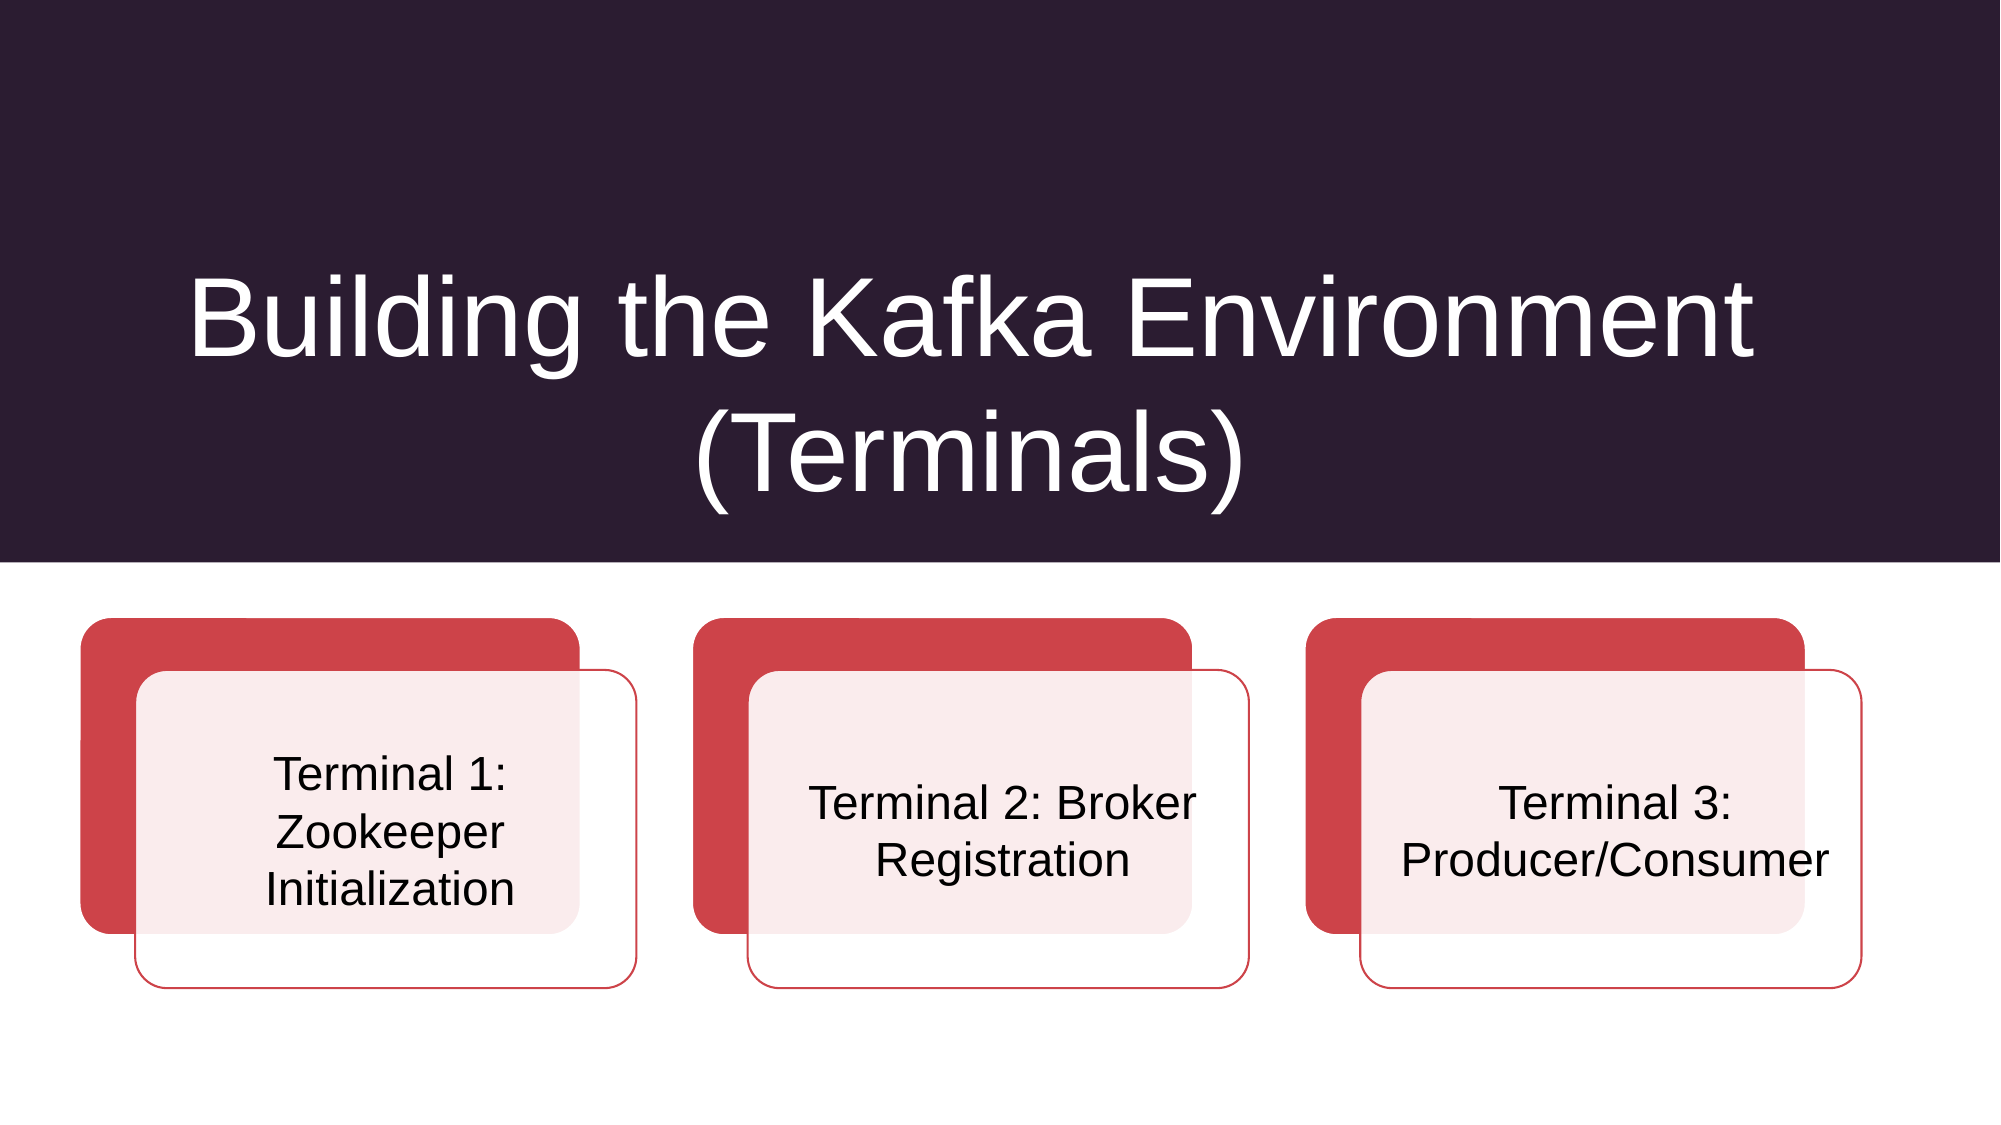

# Building the Kafka Environment (Terminals)
Terminal 1: Zookeeper Initialization
Terminal 2: Broker Registration
Terminal 3: Producer/Consumer